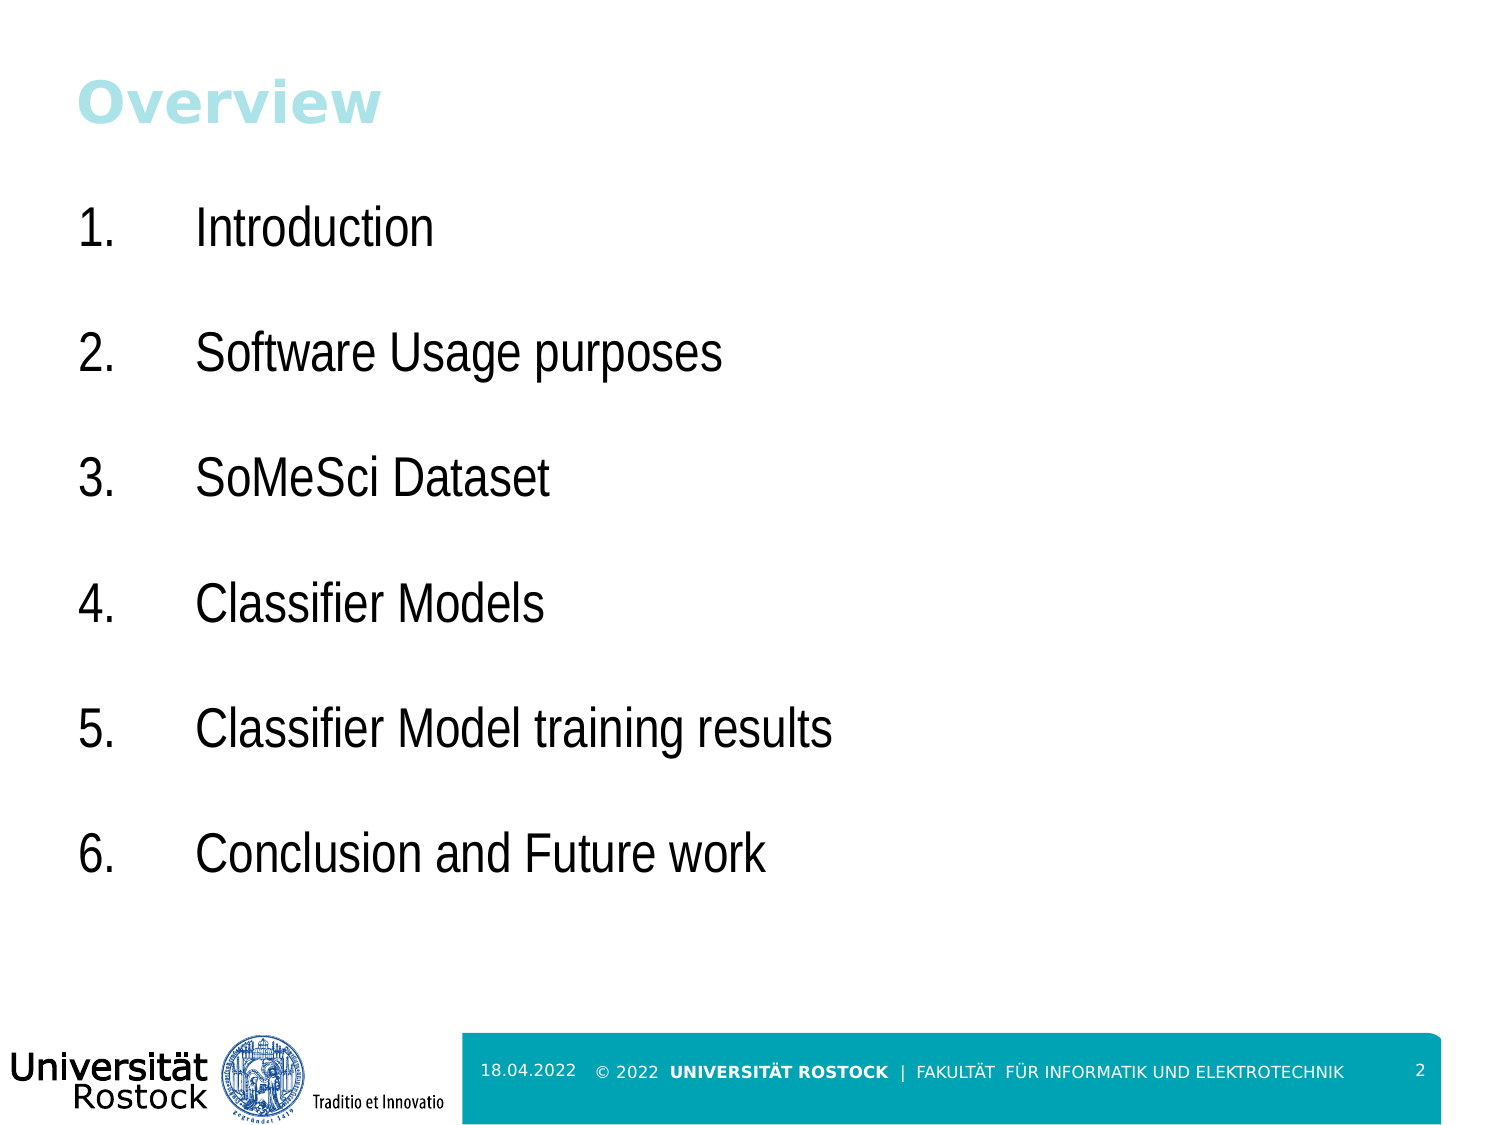

# Overview
Introduction
Software Usage purposes
SoMeSci Dataset
Classifier Models
Classifier Model training results
Conclusion and Future work

18.04.2022
2
© 2022  UNIVERSITÄT ROSTOCK  |  Fakultät  für Informatik und Elektrotechnik